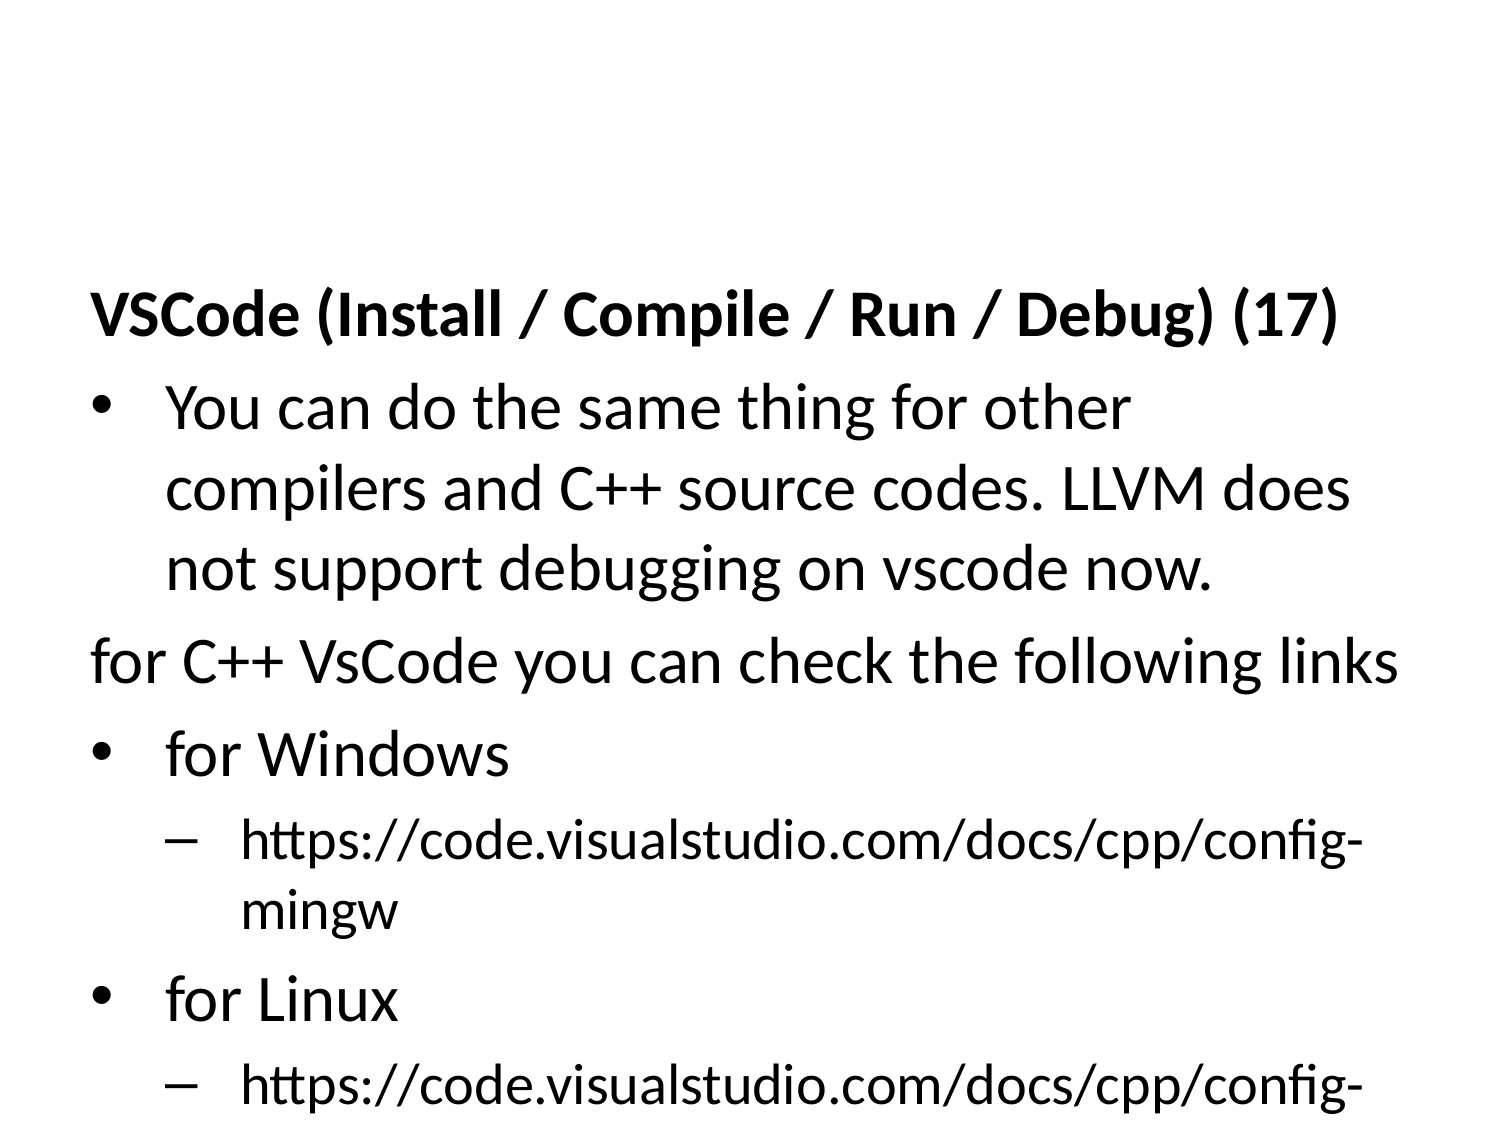

VSCode (Install / Compile / Run / Debug) (17)
You can do the same thing for other compilers and C++ source codes. LLVM does not support debugging on vscode now.
for C++ VsCode you can check the following links
for Windows
https://code.visualstudio.com/docs/cpp/config-mingw
for Linux
https://code.visualstudio.com/docs/cpp/config-linux
for WSL
https://code.visualstudio.com/docs/cpp/config-wsl